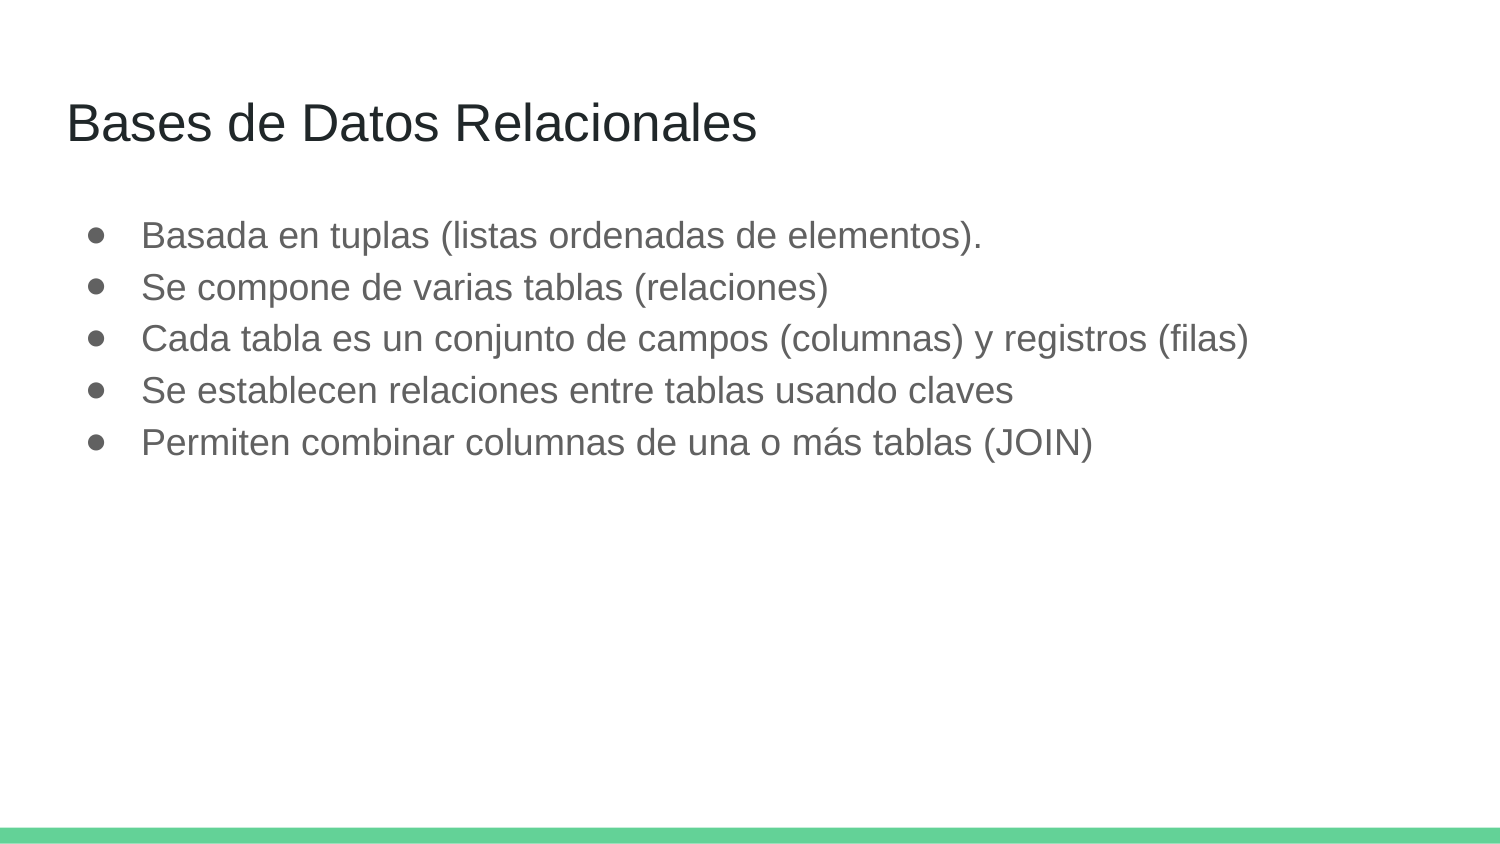

# Bases de Datos Relacionales
Basada en tuplas (listas ordenadas de elementos).
Se compone de varias tablas (relaciones)
Cada tabla es un conjunto de campos (columnas) y registros (filas)
Se establecen relaciones entre tablas usando claves
Permiten combinar columnas de una o más tablas (JOIN)